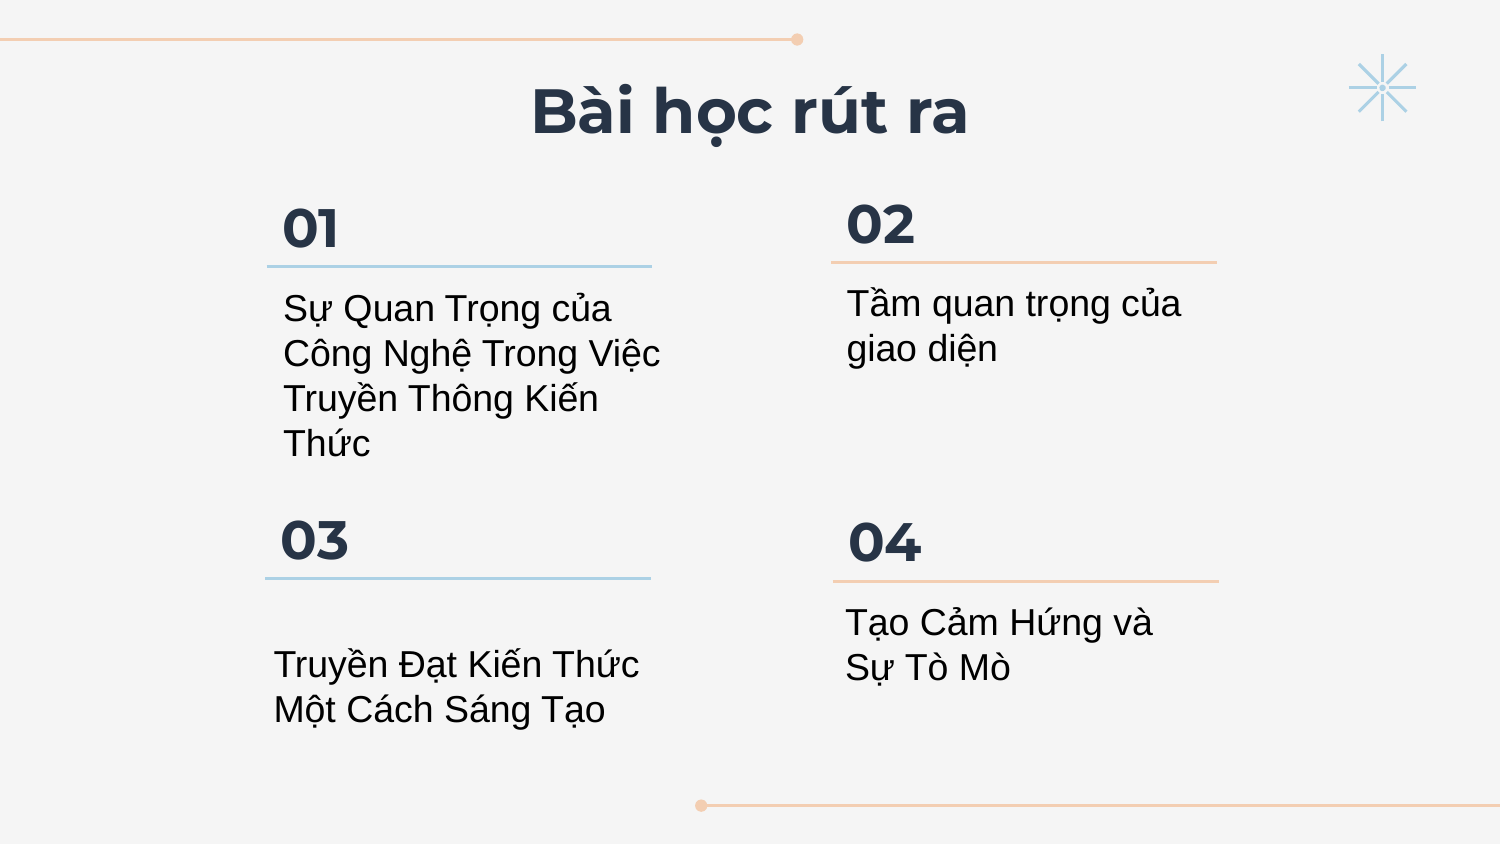

Bài học rút ra
02
# 01
Tầm quan trọng của giao diện
Sự Quan Trọng của Công Nghệ Trong Việc Truyền Thông Kiến Thức
03
04
Truyền Đạt Kiến Thức Một Cách Sáng Tạo
Tạo Cảm Hứng và Sự Tò Mò